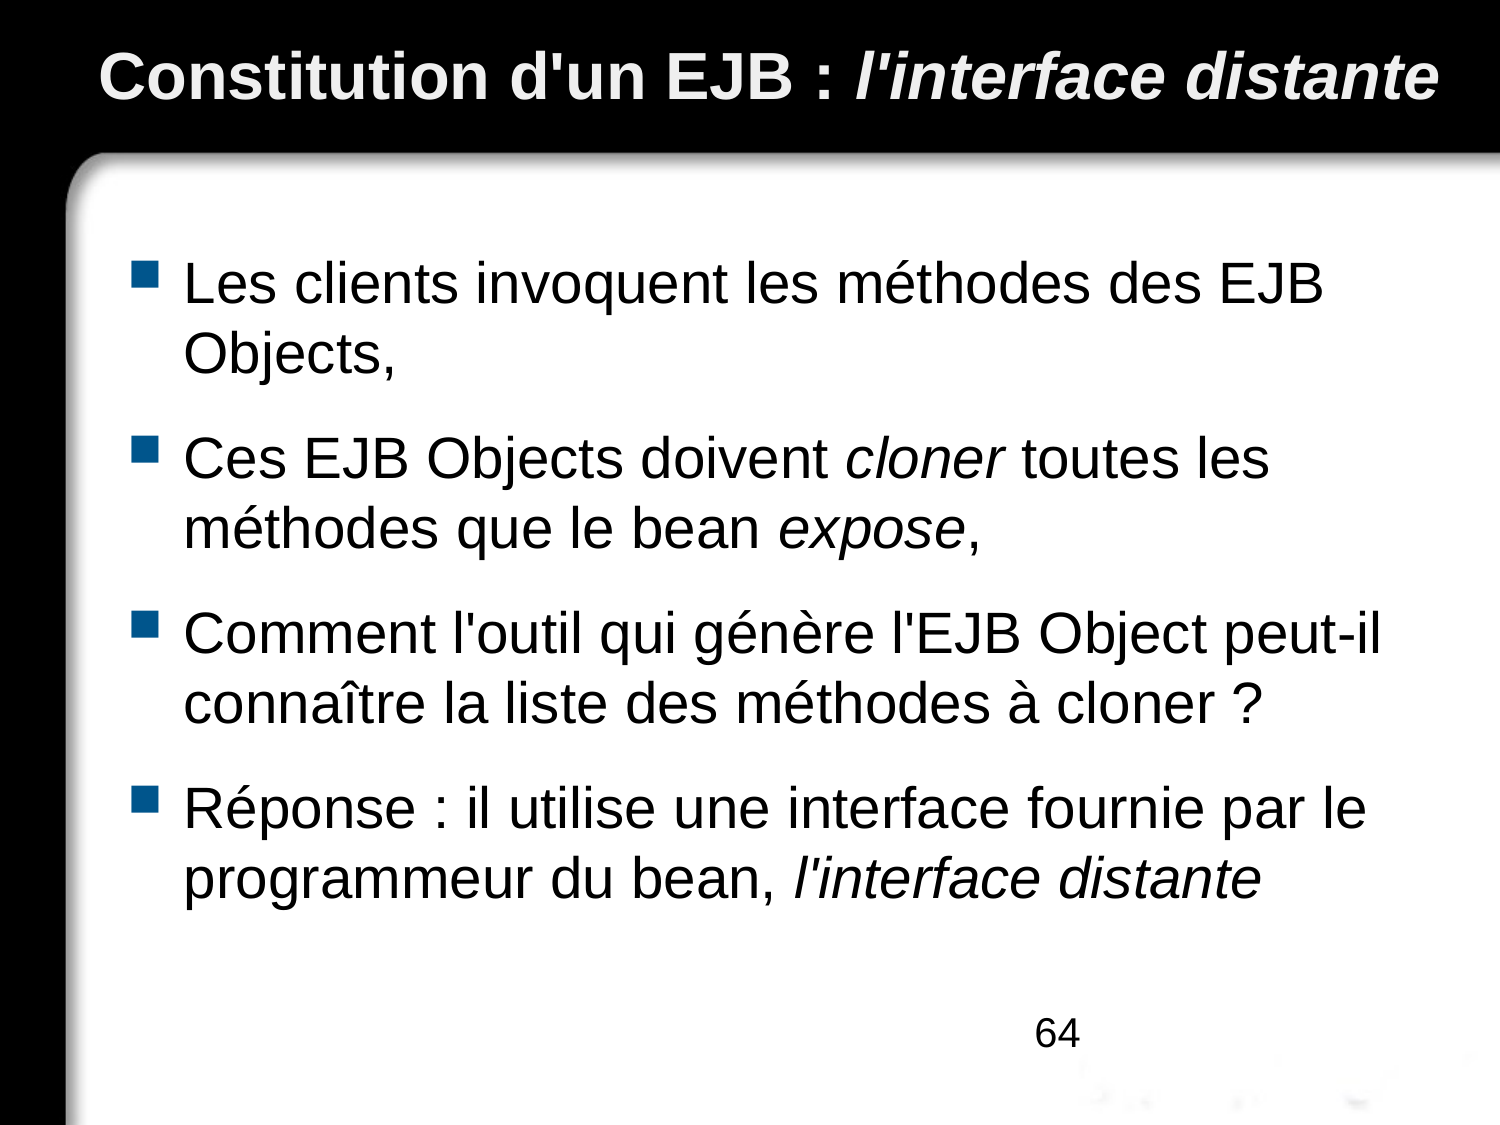

# Constitution d'un EJB : l'interface distante
Les clients invoquent les méthodes des EJB Objects,
Ces EJB Objects doivent cloner toutes les méthodes que le bean expose,
Comment l'outil qui génère l'EJB Object peut-il connaître la liste des méthodes à cloner ?
Réponse : il utilise une interface fournie par le programmeur du bean, l'interface distante